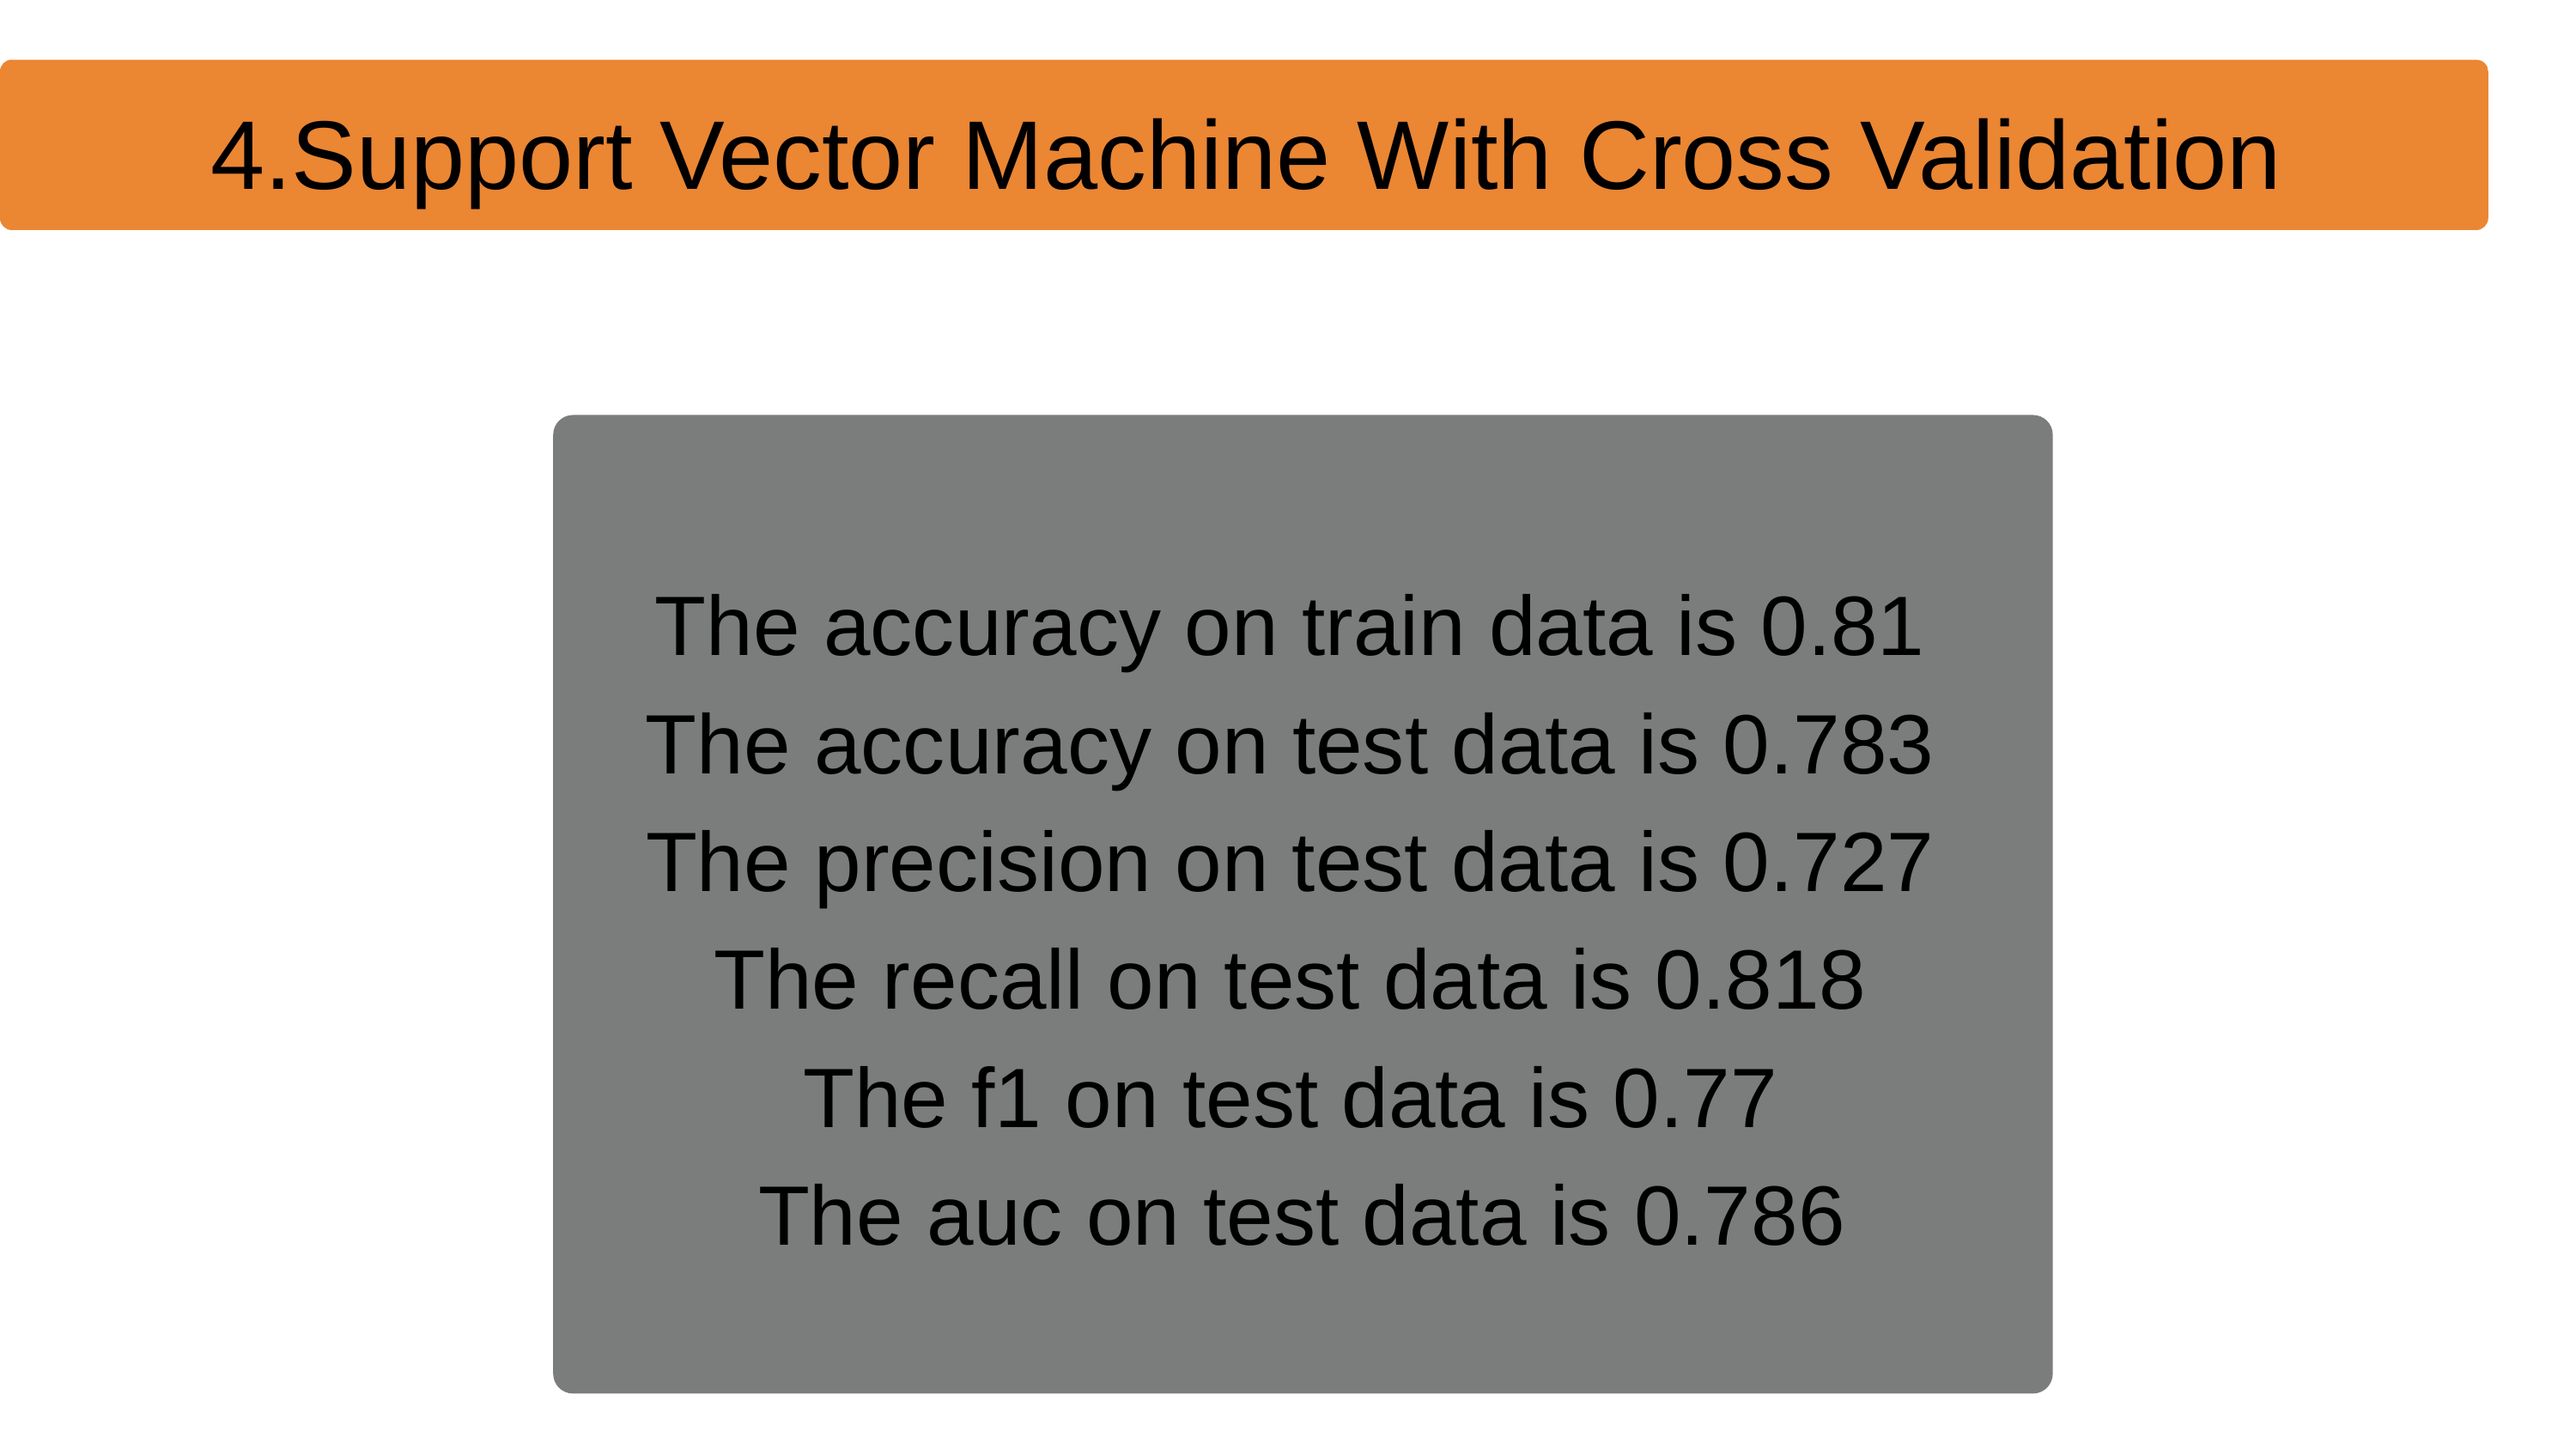

4.Support Vector Machine With Cross Validation

The accuracy on train data is 0.81
The accuracy on test data is 0.783
The precision on test data is 0.727
The recall on test data is 0.818
The f1 on test data is 0.77
The auc on test data is 0.786